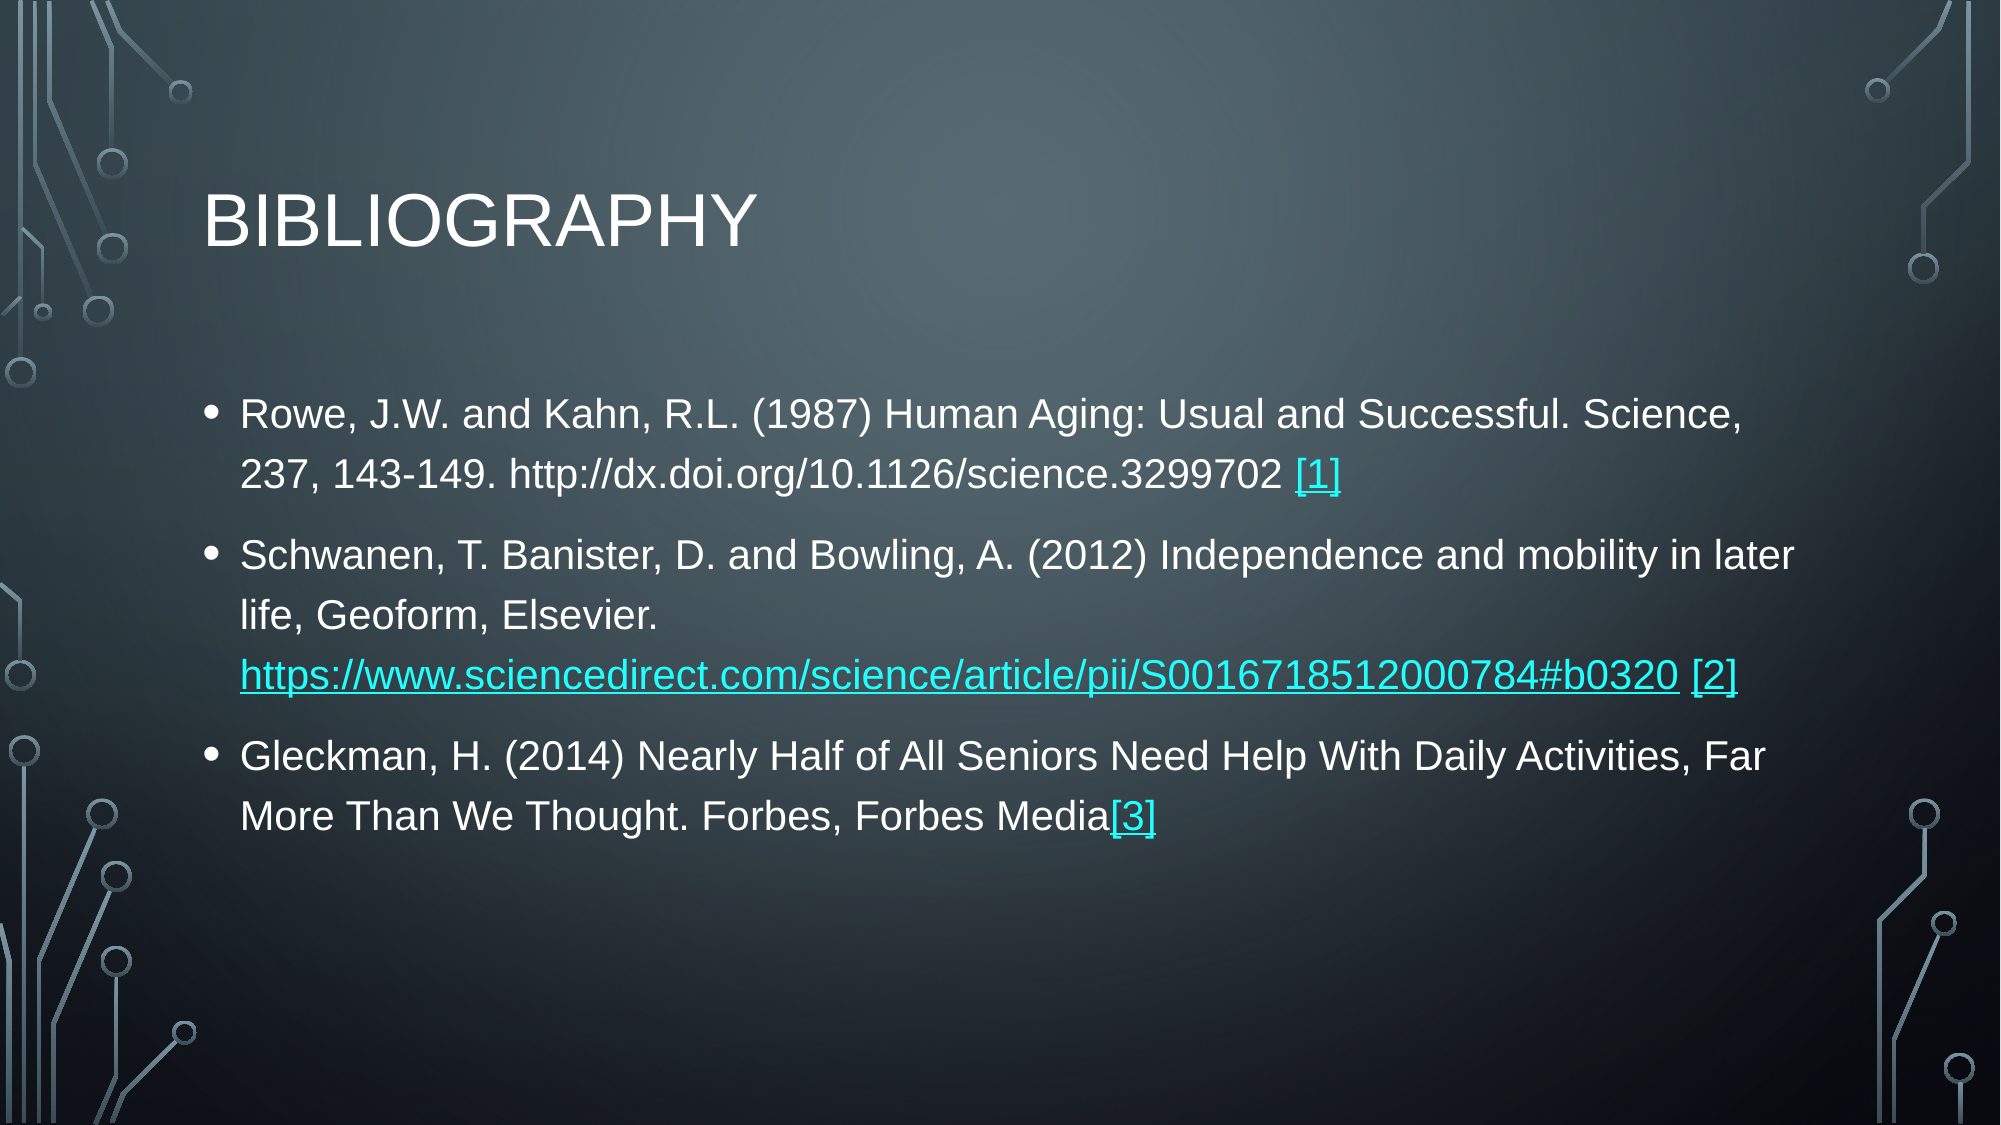

# Bibliography
Rowe, J.W. and Kahn, R.L. (1987) Human Aging: Usual and Successful. Science, 237, 143-149. http://dx.doi.org/10.1126/science.3299702 [1]
Schwanen, T. Banister, D. and Bowling, A. (2012) Independence and mobility in later life, Geoform, Elsevier. https://www.sciencedirect.com/science/article/pii/S0016718512000784#b0320 [2]
Gleckman, H. (2014) Nearly Half of All Seniors Need Help With Daily Activities, Far More Than We Thought. Forbes, Forbes Media[3]